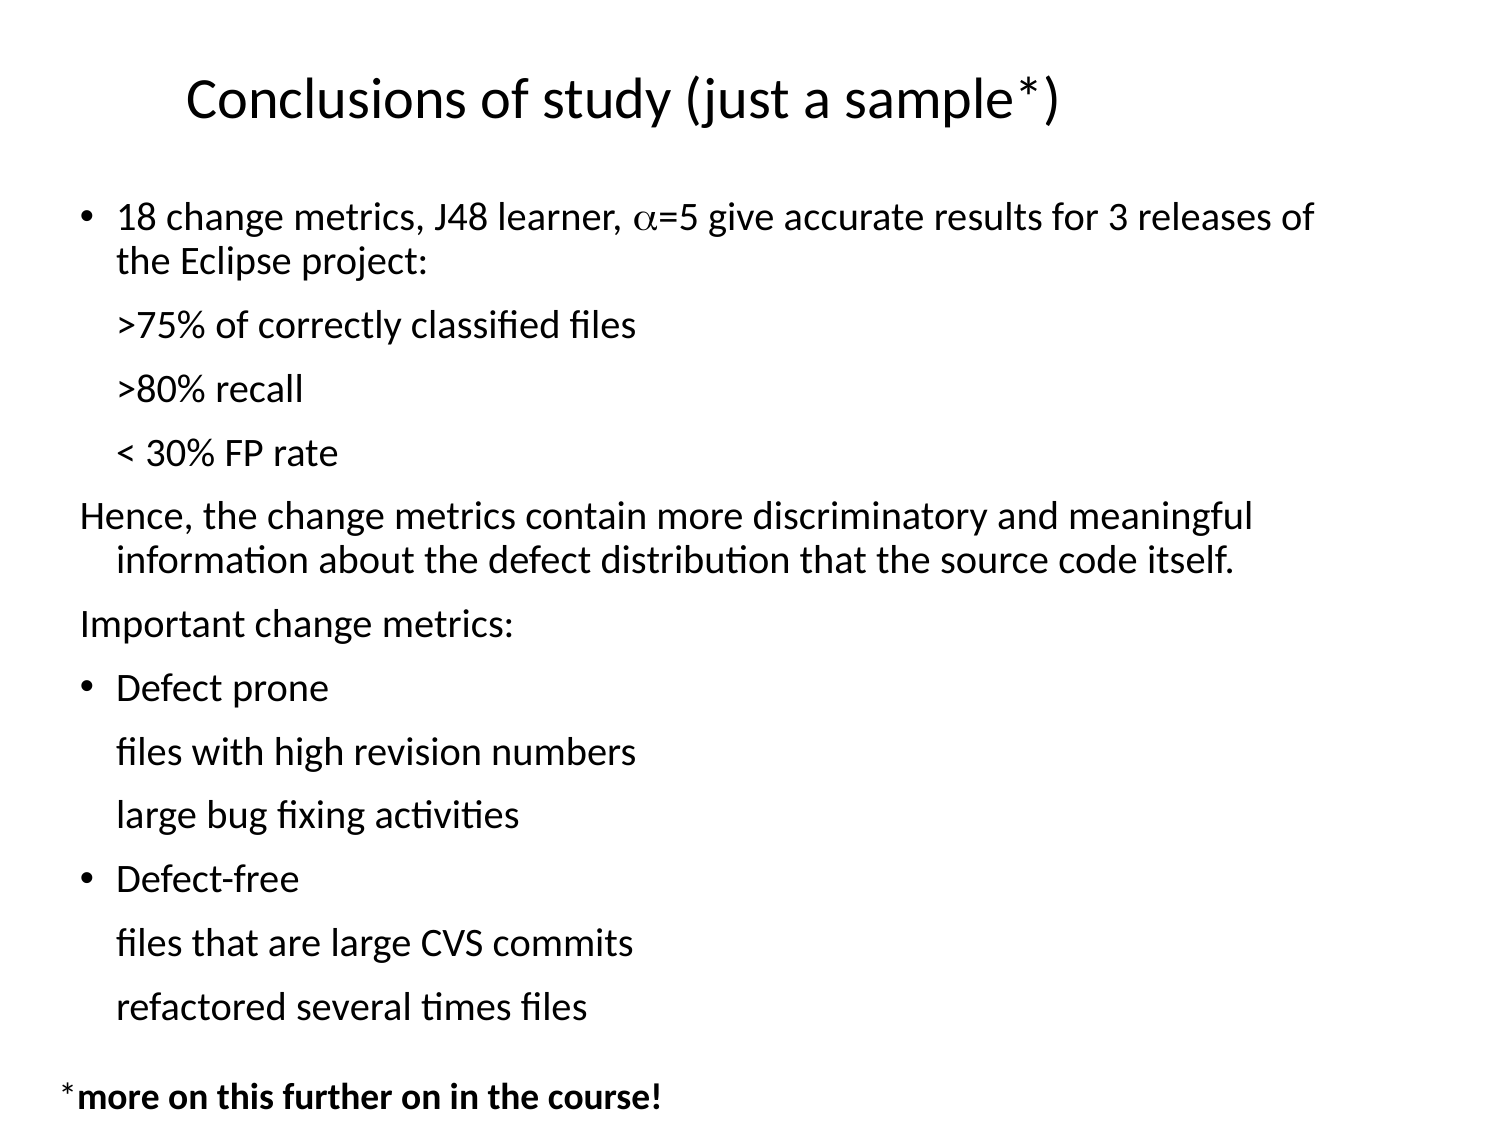

# Conclusions of study (just a sample*)
18 change metrics, J48 learner, α=5 give accurate results for 3 releases of the Eclipse project:
		>75% of correctly classified files
		>80% recall
		< 30% FP rate
Hence, the change metrics contain more discriminatory and meaningful information about the defect distribution that the source code itself.
Important change metrics:
Defect prone
		files with high revision numbers
		large bug fixing activities
Defect-free
		files that are large CVS commits
		refactored several times files
*more on this further on in the course!